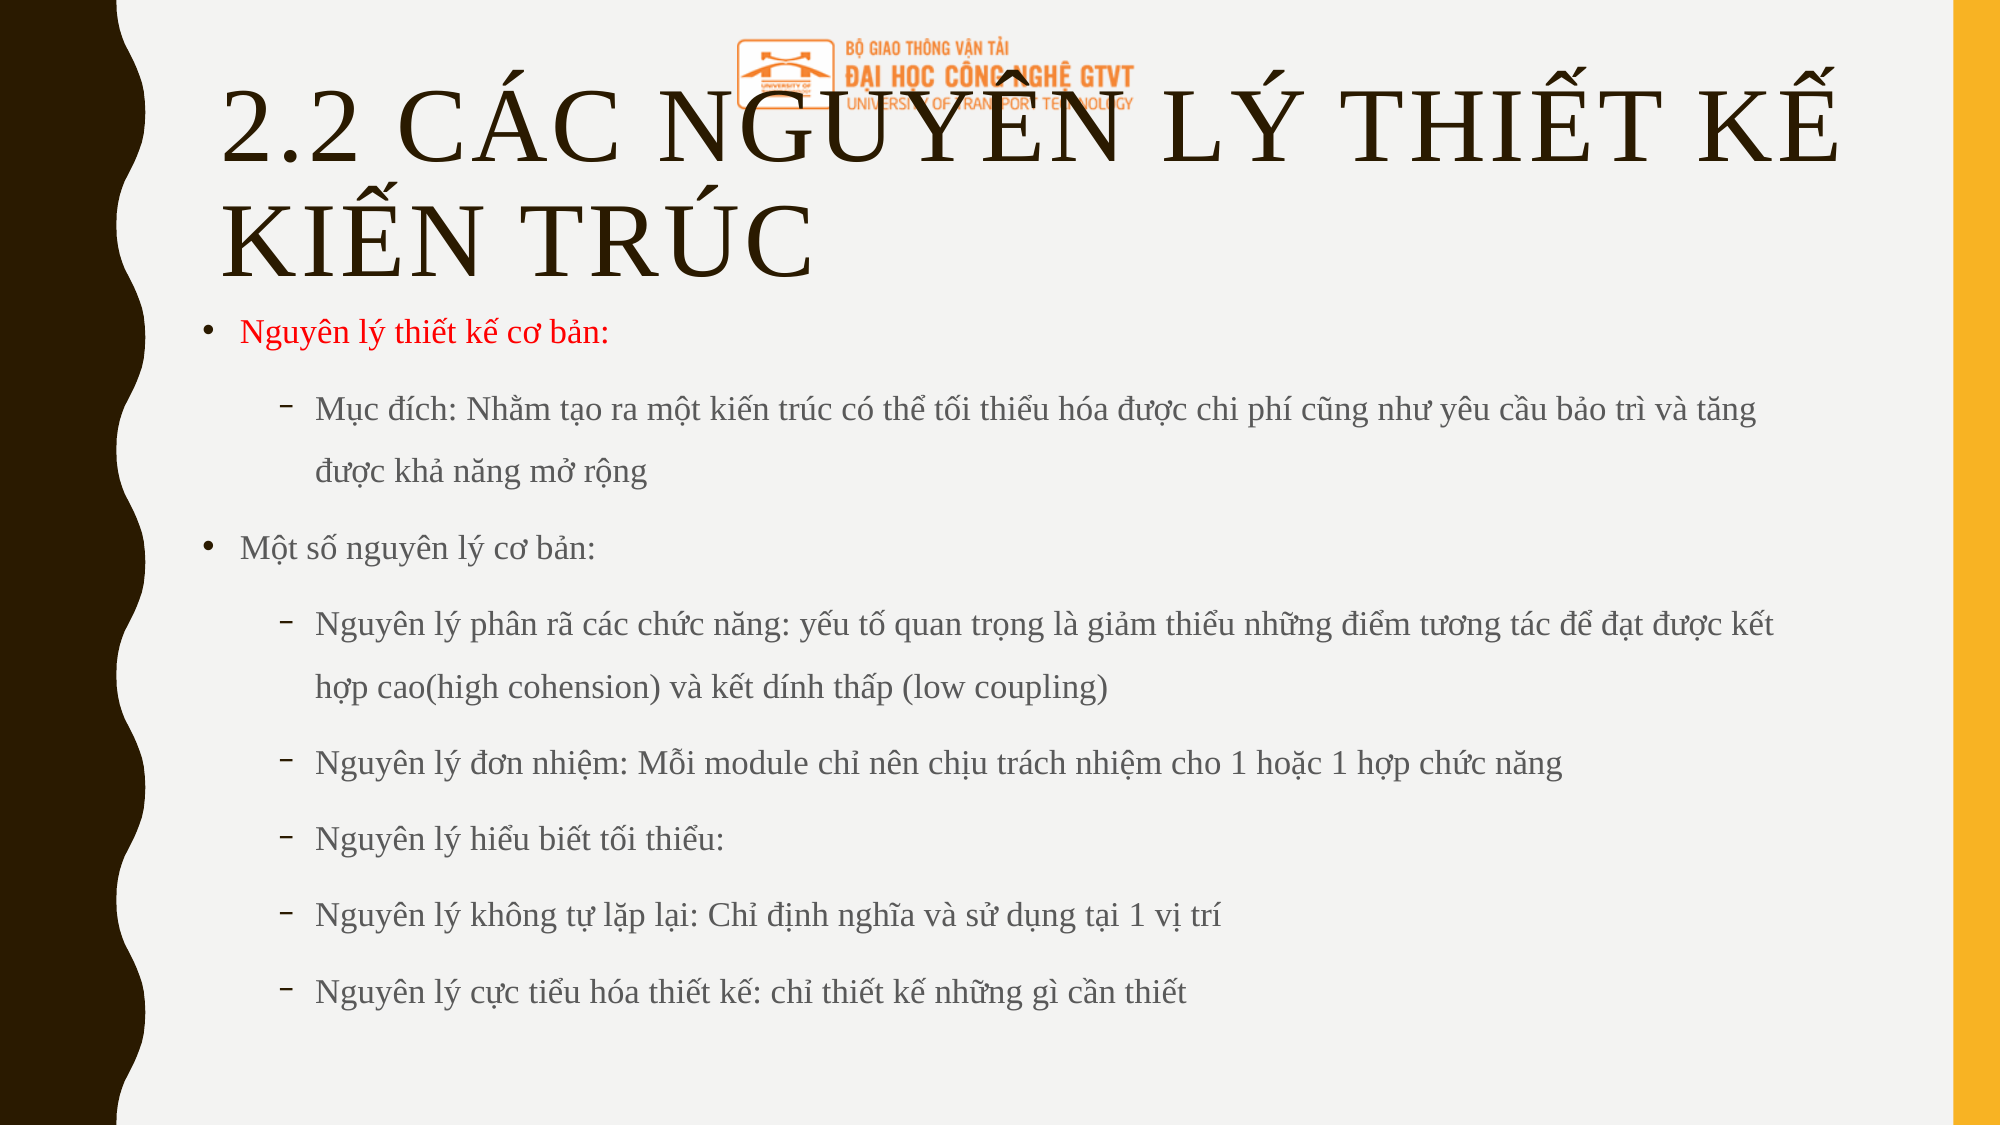

# 2.2 Các nguyên lý thiết kế kiến trúc
Nguyên lý thiết kế cơ bản:
Mục đích: Nhằm tạo ra một kiến trúc có thể tối thiểu hóa được chi phí cũng như yêu cầu bảo trì và tăng được khả năng mở rộng
Một số nguyên lý cơ bản:
Nguyên lý phân rã các chức năng: yếu tố quan trọng là giảm thiểu những điểm tương tác để đạt được kết hợp cao(high cohension) và kết dính thấp (low coupling)
Nguyên lý đơn nhiệm: Mỗi module chỉ nên chịu trách nhiệm cho 1 hoặc 1 hợp chức năng
Nguyên lý hiểu biết tối thiểu:
Nguyên lý không tự lặp lại: Chỉ định nghĩa và sử dụng tại 1 vị trí
Nguyên lý cực tiểu hóa thiết kế: chỉ thiết kế những gì cần thiết